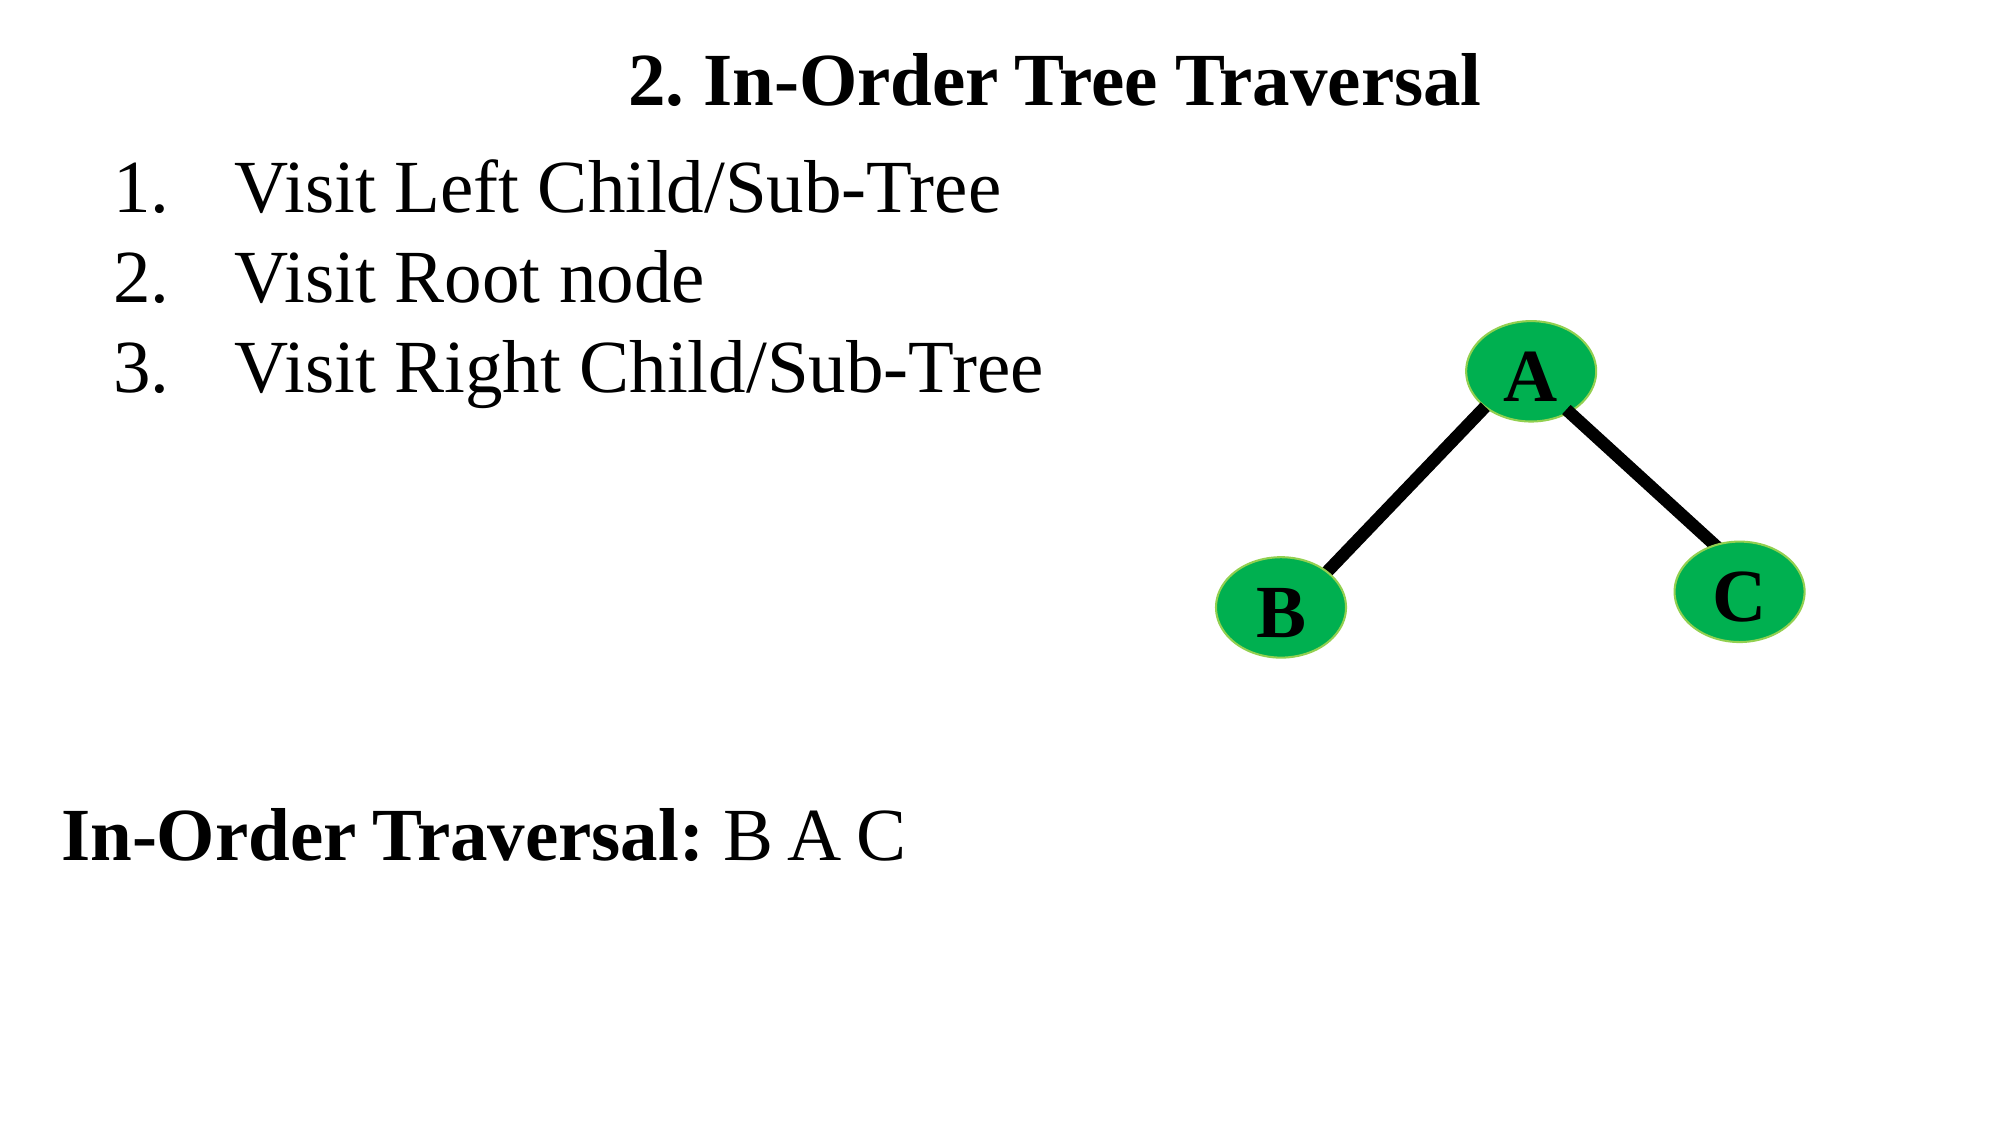

2. In-Order Tree Traversal
Visit Left Child/Sub-Tree
Visit Root node
Visit Right Child/Sub-Tree
A
C
B
In-Order Traversal: B A C